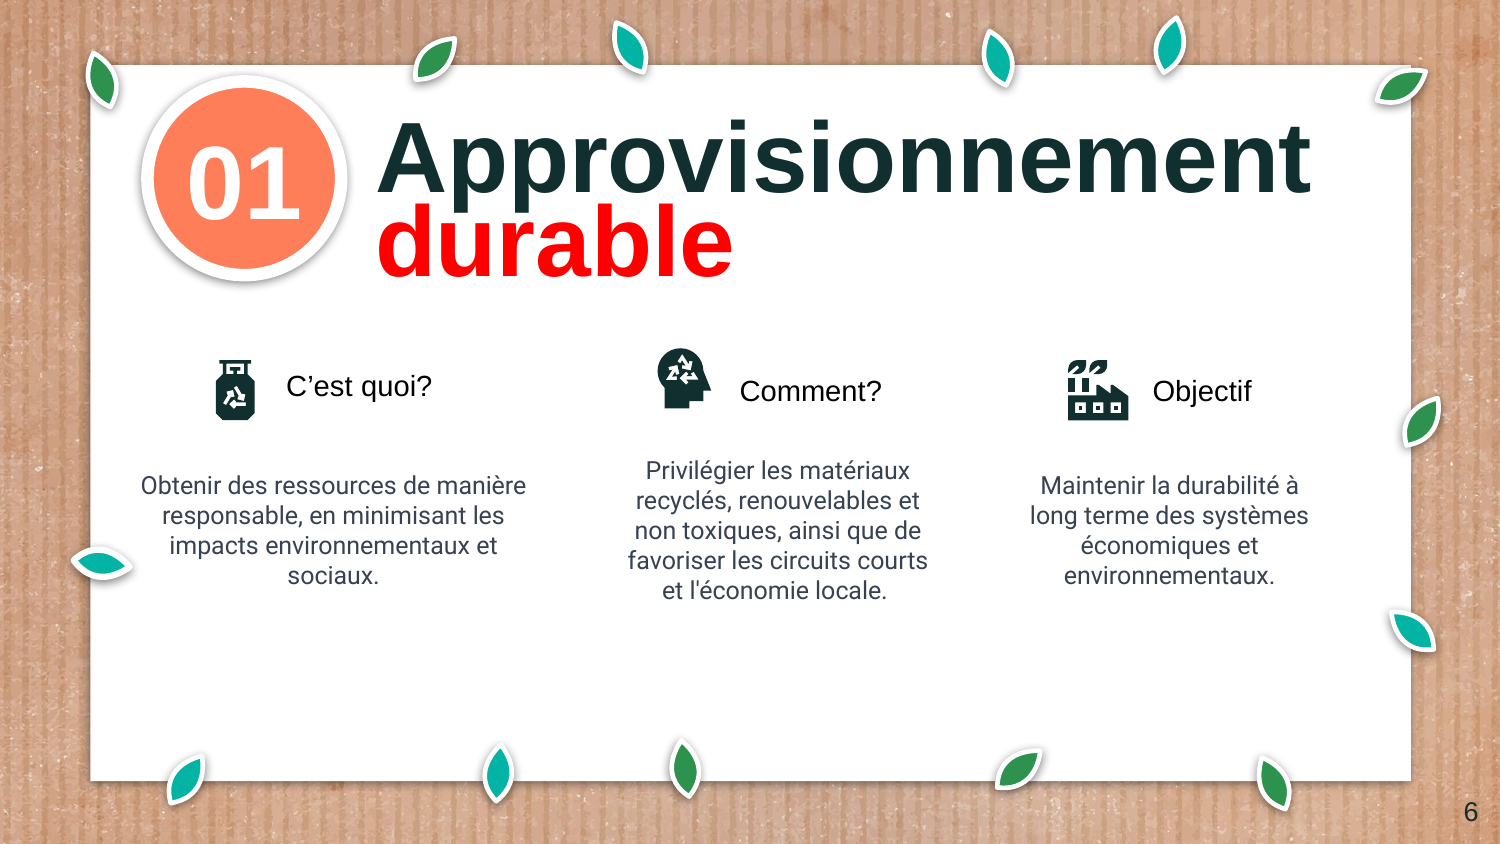

Approvisionnement durable
01

C’est quoi?
Comment?
Objectif

Privilégier les matériaux recyclés, renouvelables et non toxiques, ainsi que de favoriser les circuits courts et l'économie locale.
Obtenir des ressources de manière responsable, en minimisant les impacts environnementaux et sociaux.
Maintenir la durabilité à long terme des systèmes économiques et environnementaux.
6